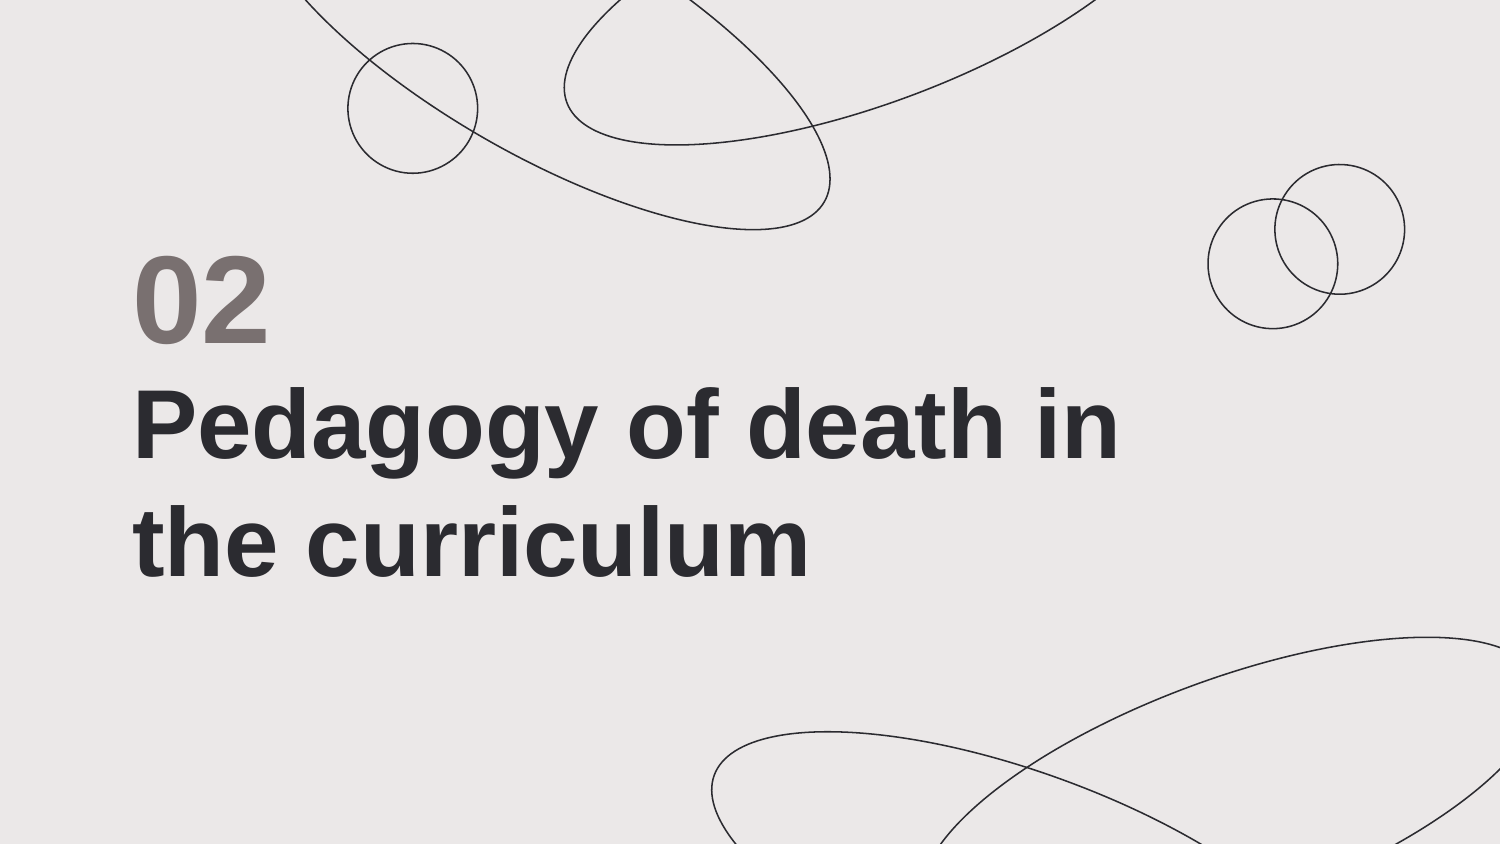

02
# Pedagogy of death in the curriculum